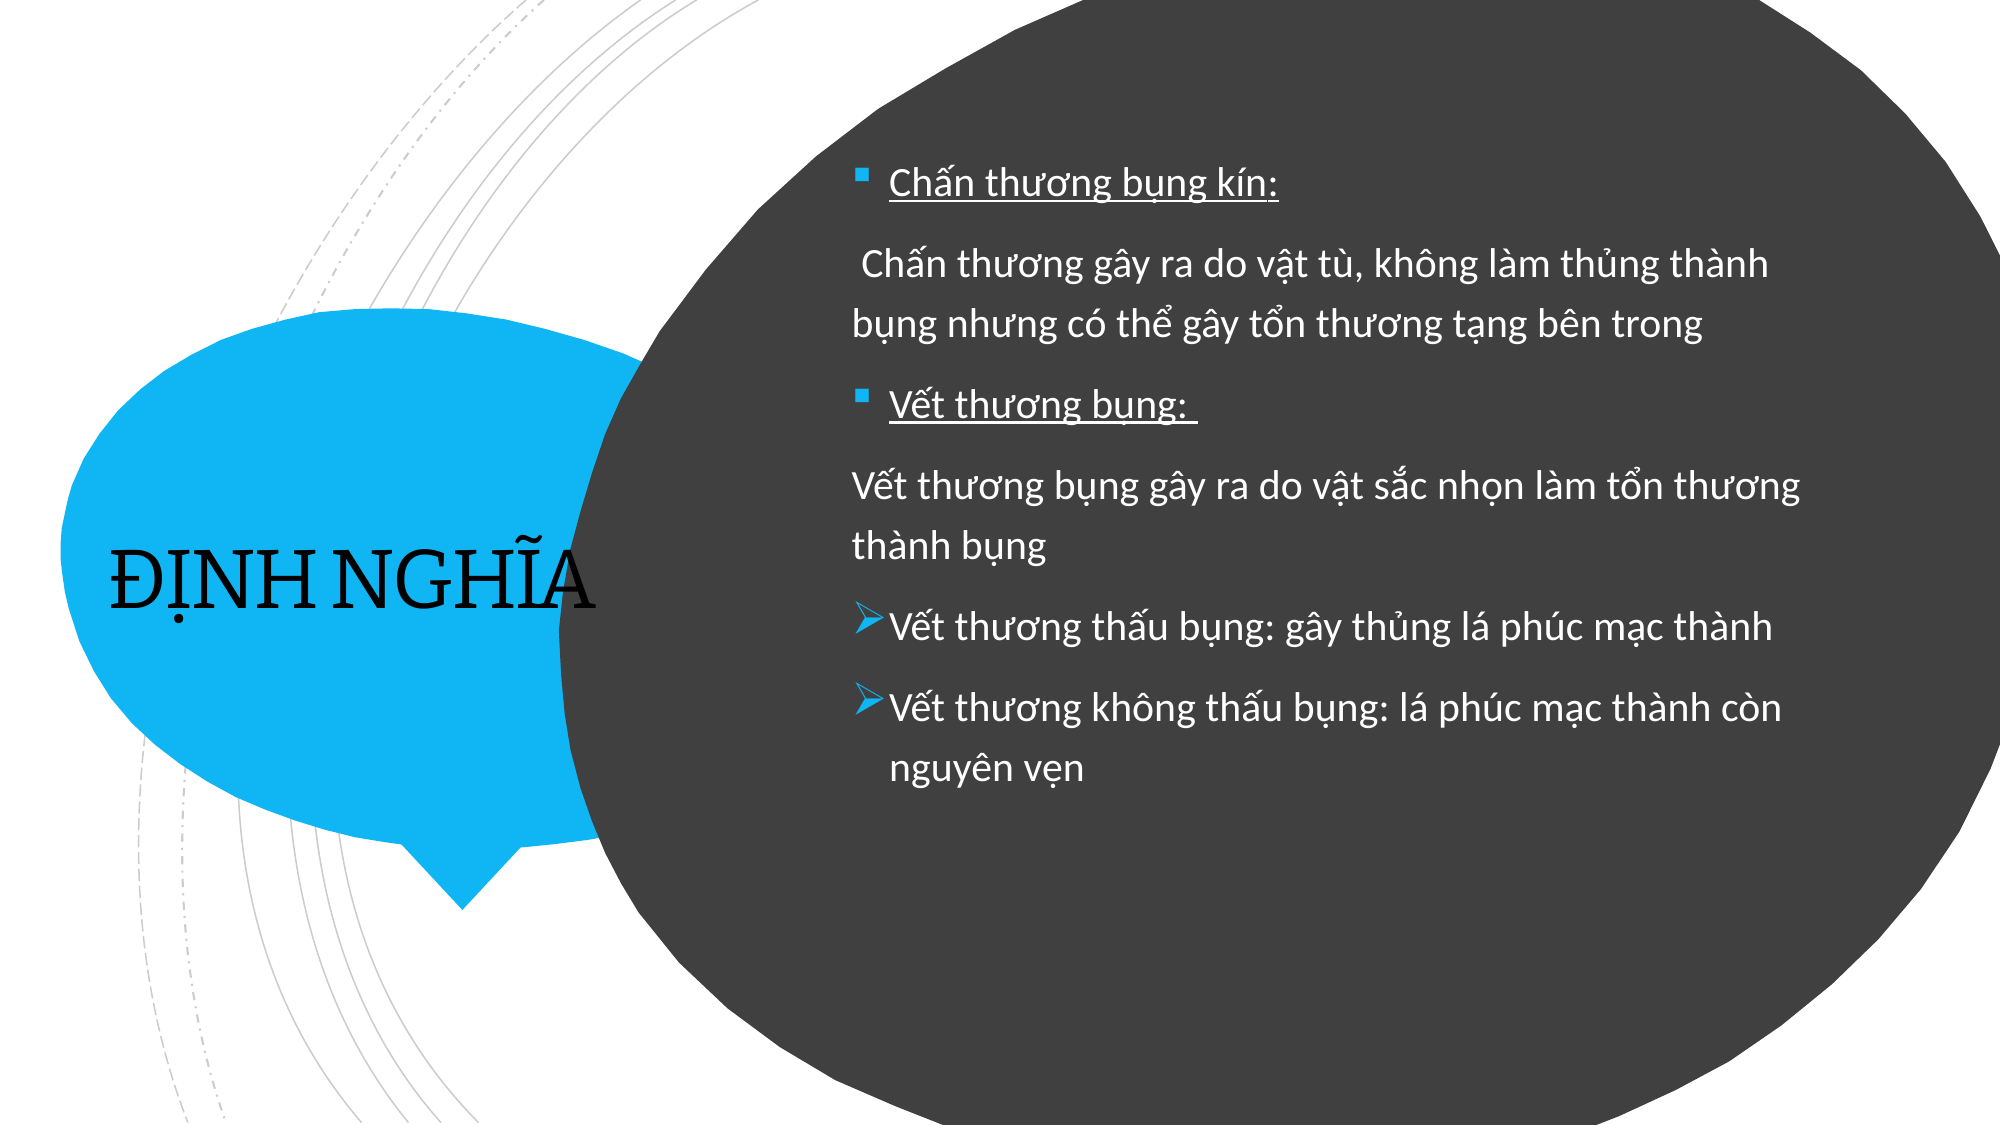

Chấn thương bụng kín:
 Chấn thương gây ra do vật tù, không làm thủng thành bụng nhưng có thể gây tổn thương tạng bên trong
Vết thương bụng:
Vết thương bụng gây ra do vật sắc nhọn làm tổn thương thành bụng
Vết thương thấu bụng: gây thủng lá phúc mạc thành
Vết thương không thấu bụng: lá phúc mạc thành còn nguyên vẹn
# ĐỊNH NGHĨA